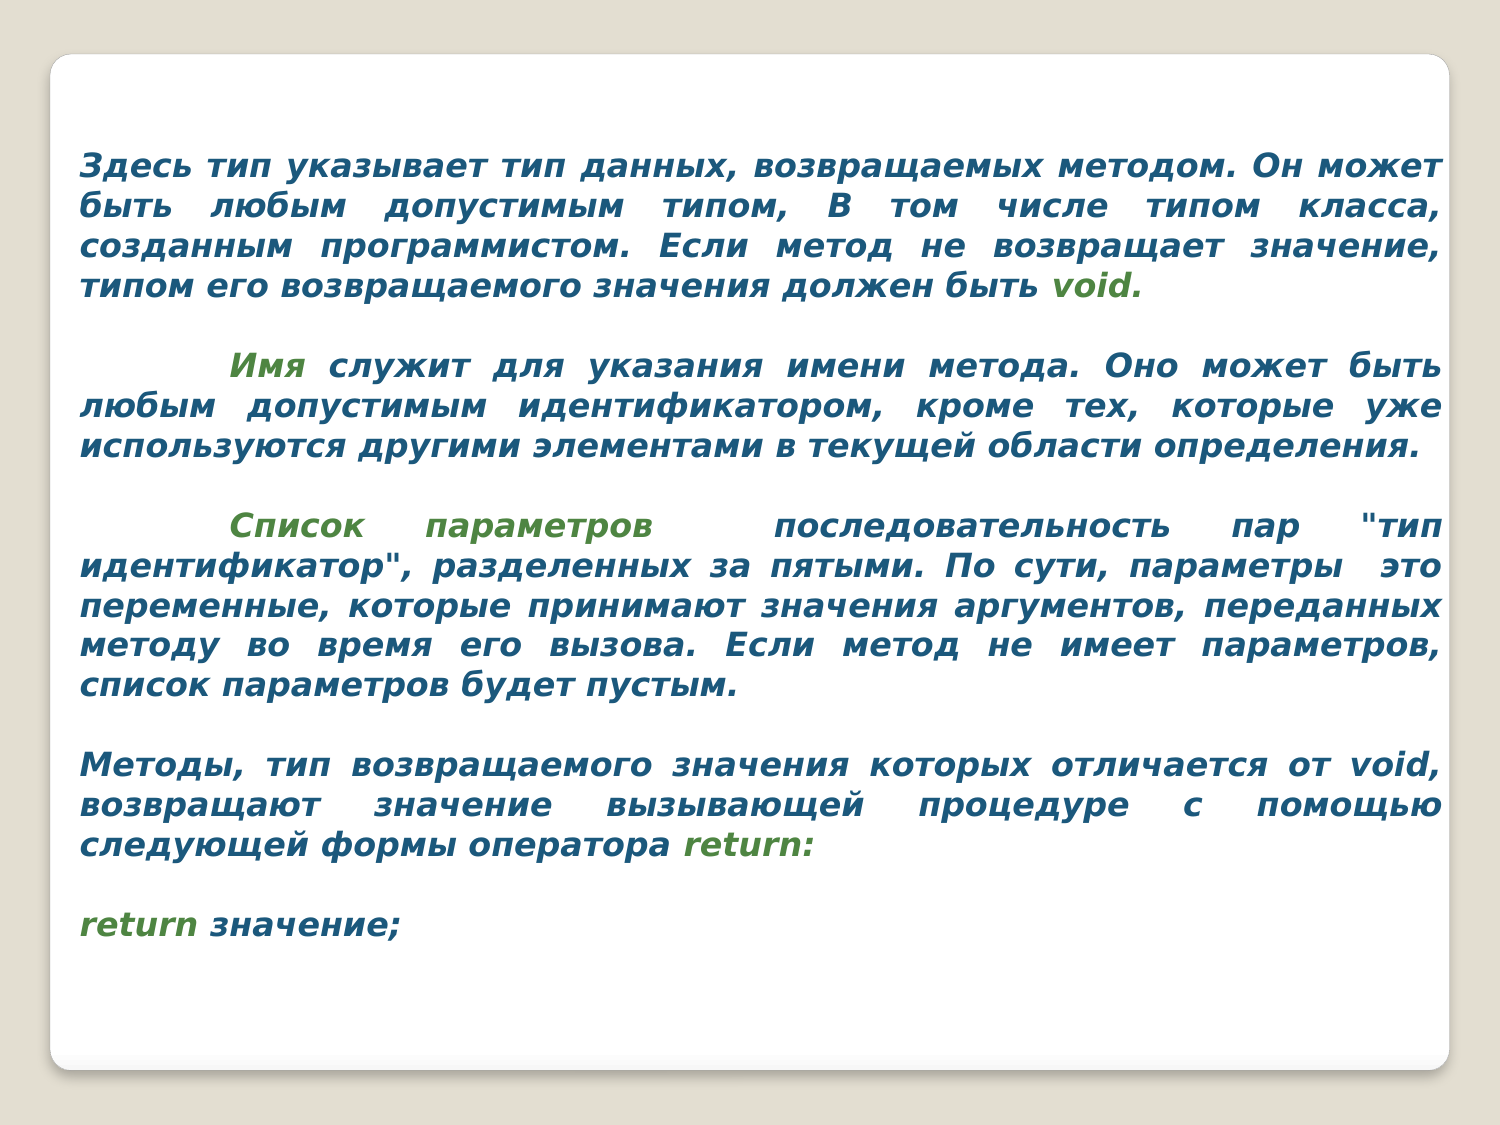

Здесь тип указывает тип данных, возвращаемых методом. Он может быть любым допустимым типом, В том числе типом класса, созданным программистом. Если метод не возвращает значение, типом eгo возвращаемого значения должен быть void.

	Имя служит для указания имени метода. Оно может быть любым допустимым идентификатором, кроме тех, которые уже используются другими элементами в текущей области определения.

	Список параметров  последовательность пар "тип идентификатор", разделенных за пятыми. По сути, параметры  это переменные, которые принимают значения аргументов, переданных методу во время его вызова. Если метод не имеет параметров, список параметров будет пустым.

Методы, тип возвращаемого значения которых отличается от void, возвращают значение вызывающей процедуре с помощью следующей формы оператора return:

return значение;